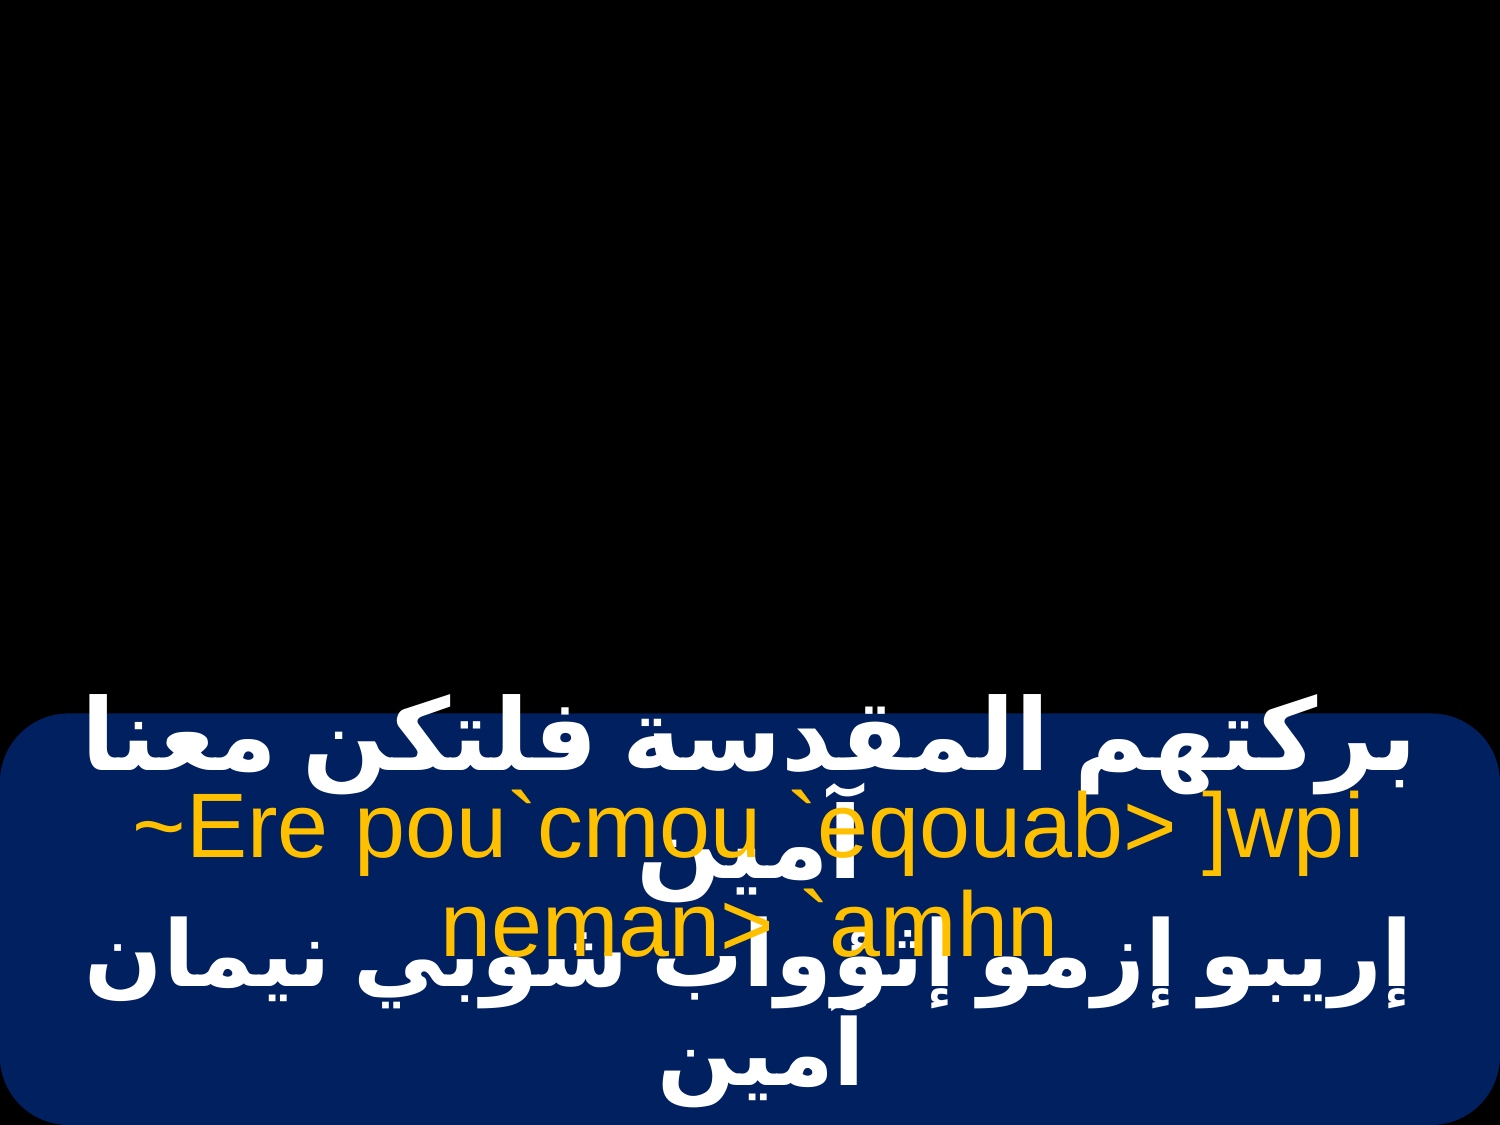

# بركتهم المقدسة فلتكن معنا آمين
~Ere pou`cmou `eqouab> ]wpi neman> `amhn
إريبو إزمو إثؤواب شوبي نيمان آمين